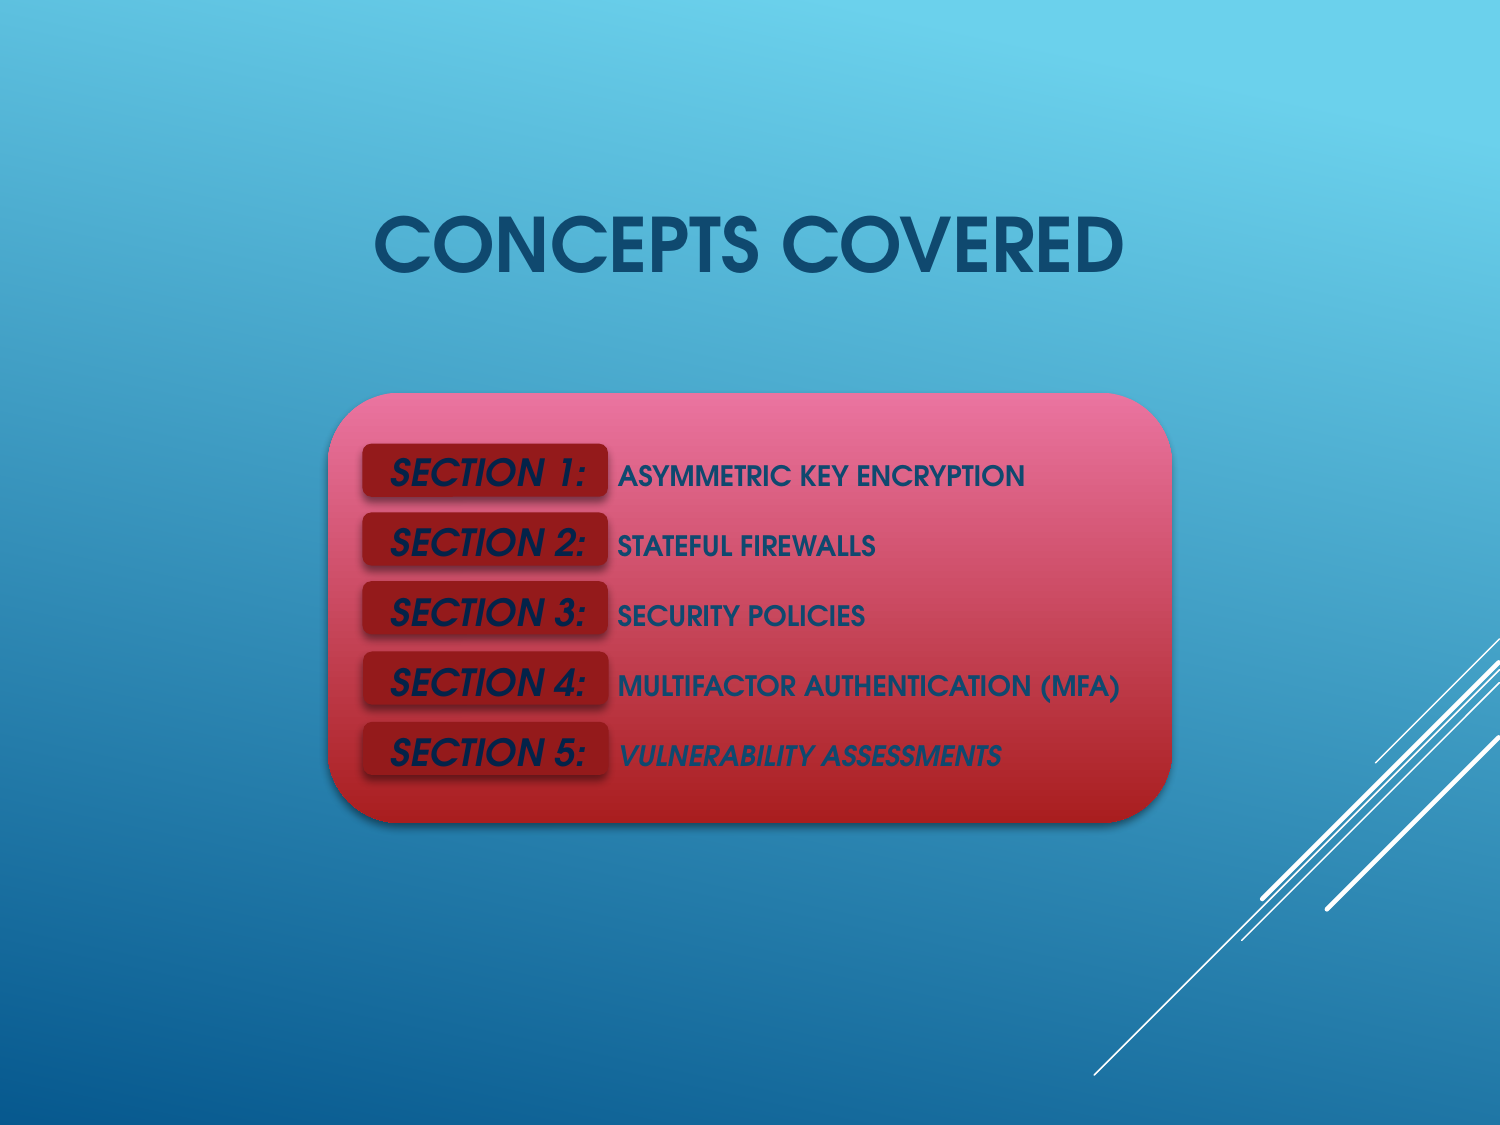

# Concepts Covered
Section 1:   Asymmetric Key Encryption
Section 2:   Stateful Firewalls
Section 3:   Security Policies
Section 4:   Multifactor Authentication (MFA)
Section 5:   Vulnerability Assessments